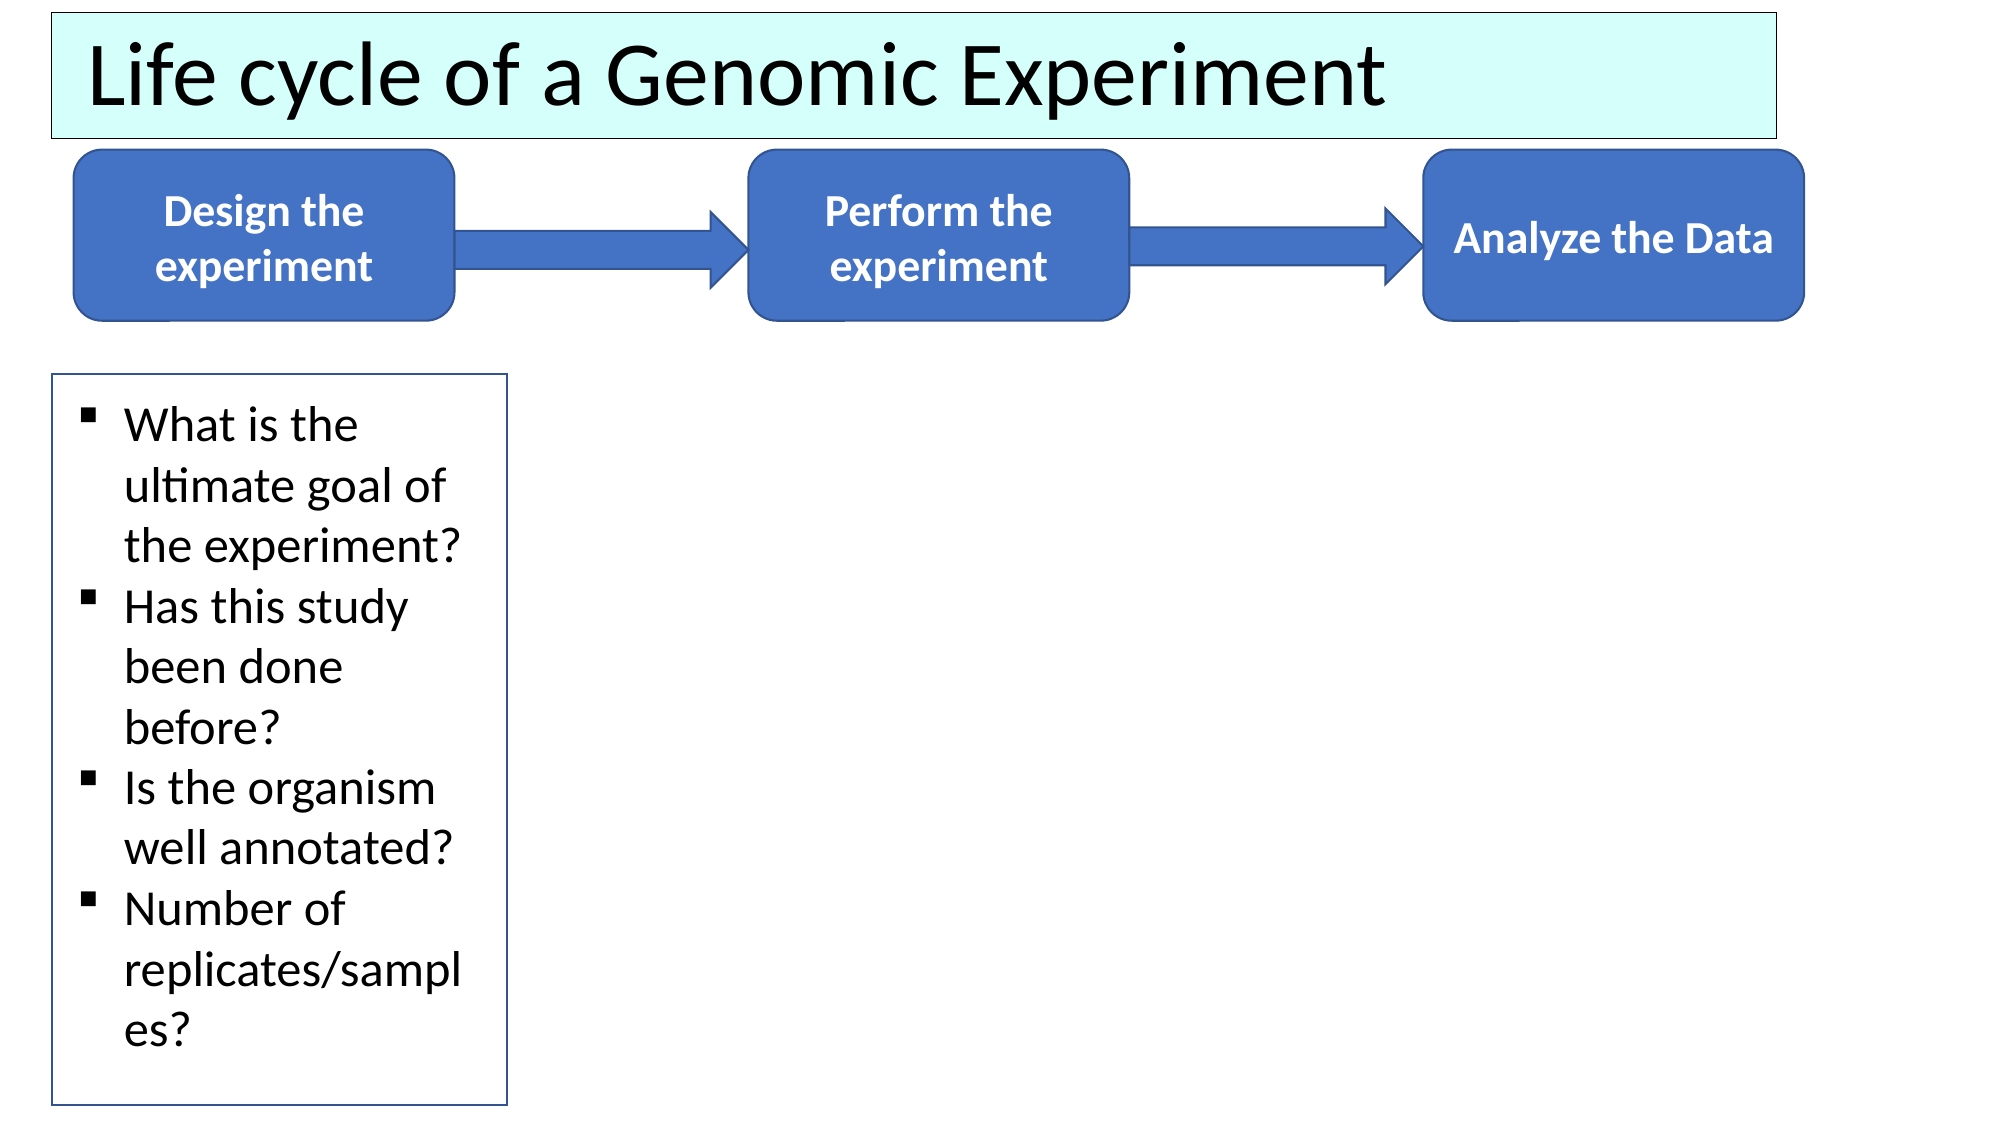

Life cycle of a Genomic Experiment

Design the experiment
Perform the experiment
Analyze the Data

What is the ultimate goal of the experiment?
Has this study been done before?
Is the organism well annotated?
Number of replicates/samples?